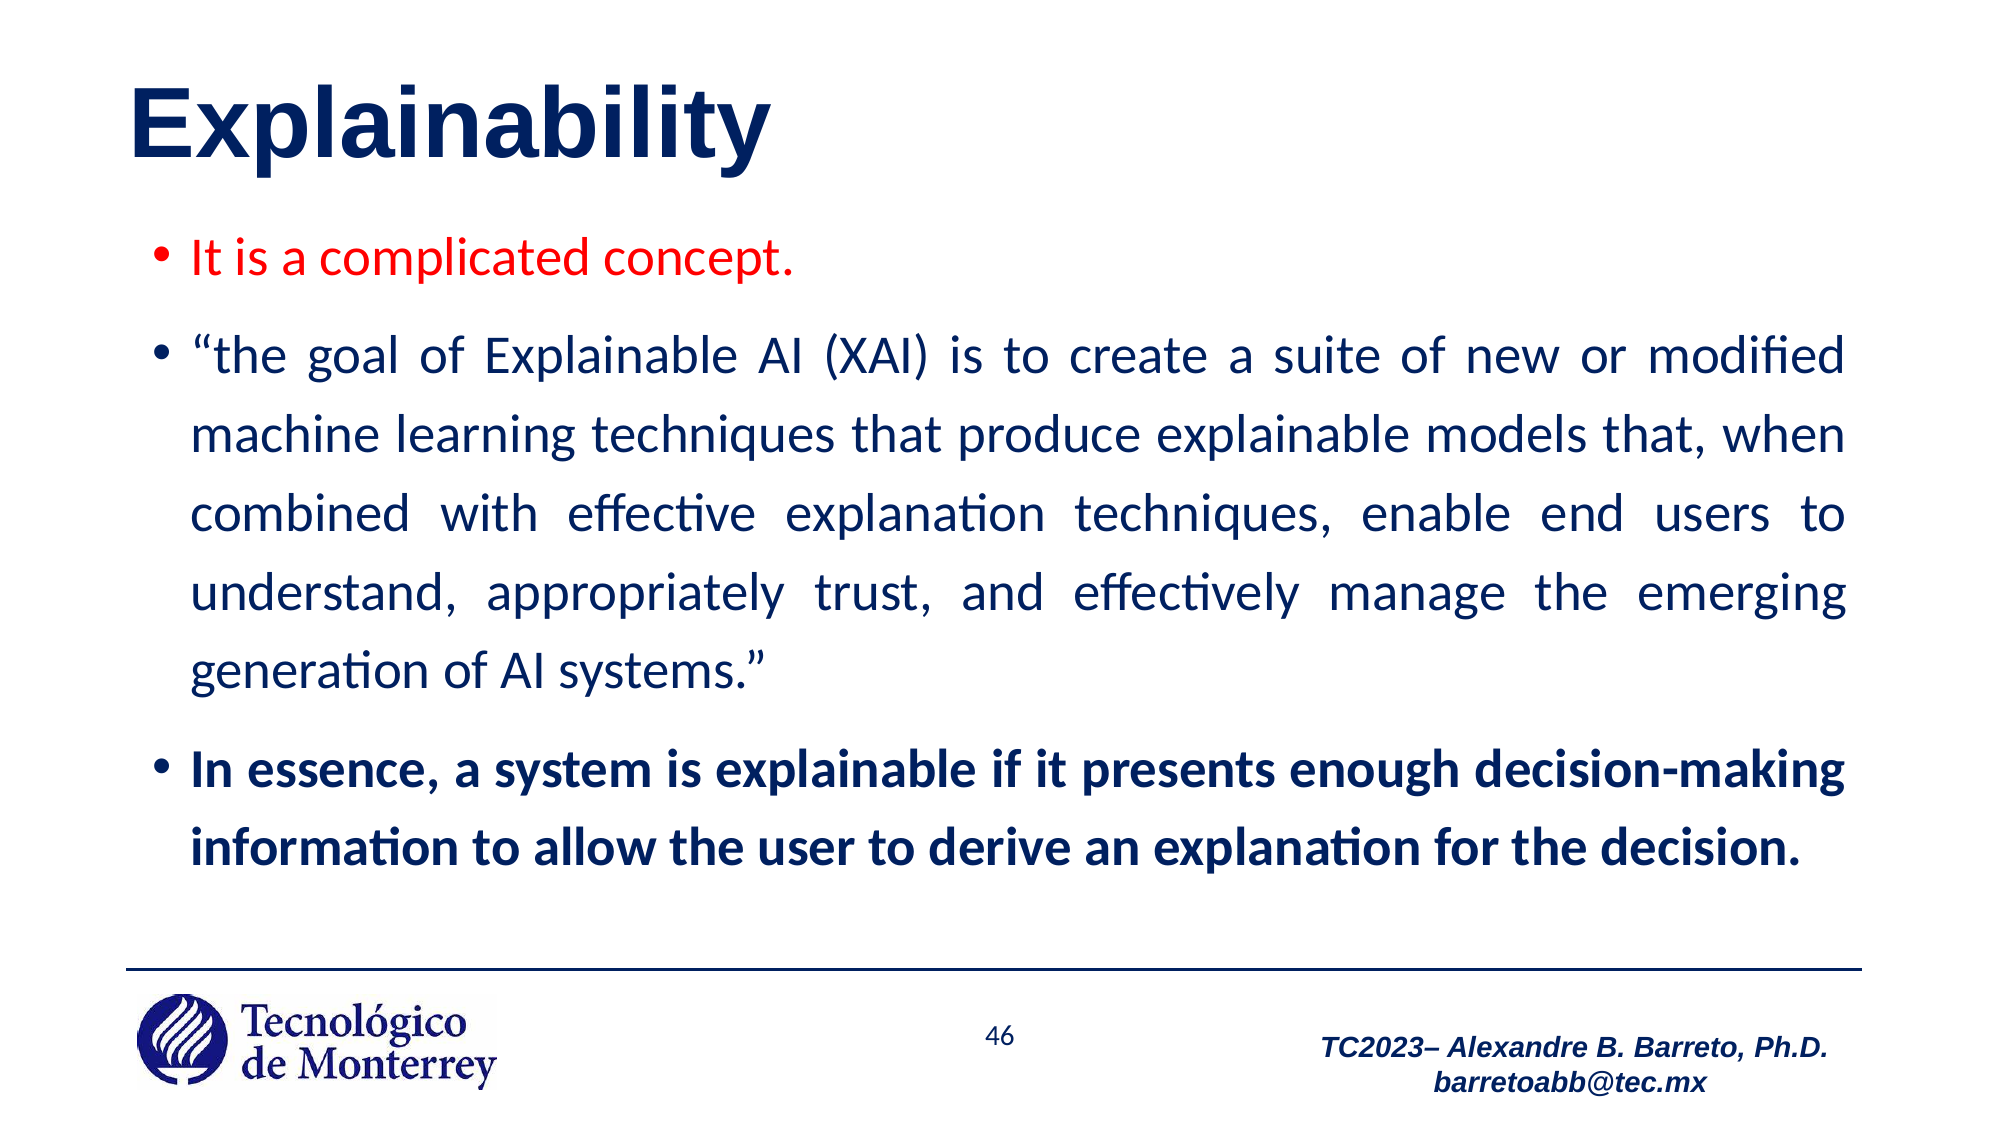

# Explainability
It is a complicated concept.
“the goal of Explainable AI (XAI) is to create a suite of new or modified machine learning techniques that produce explainable models that, when combined with effective explanation techniques, enable end users to understand, appropriately trust, and effectively manage the emerging generation of AI systems.”
In essence, a system is explainable if it presents enough decision-making information to allow the user to derive an explanation for the decision.